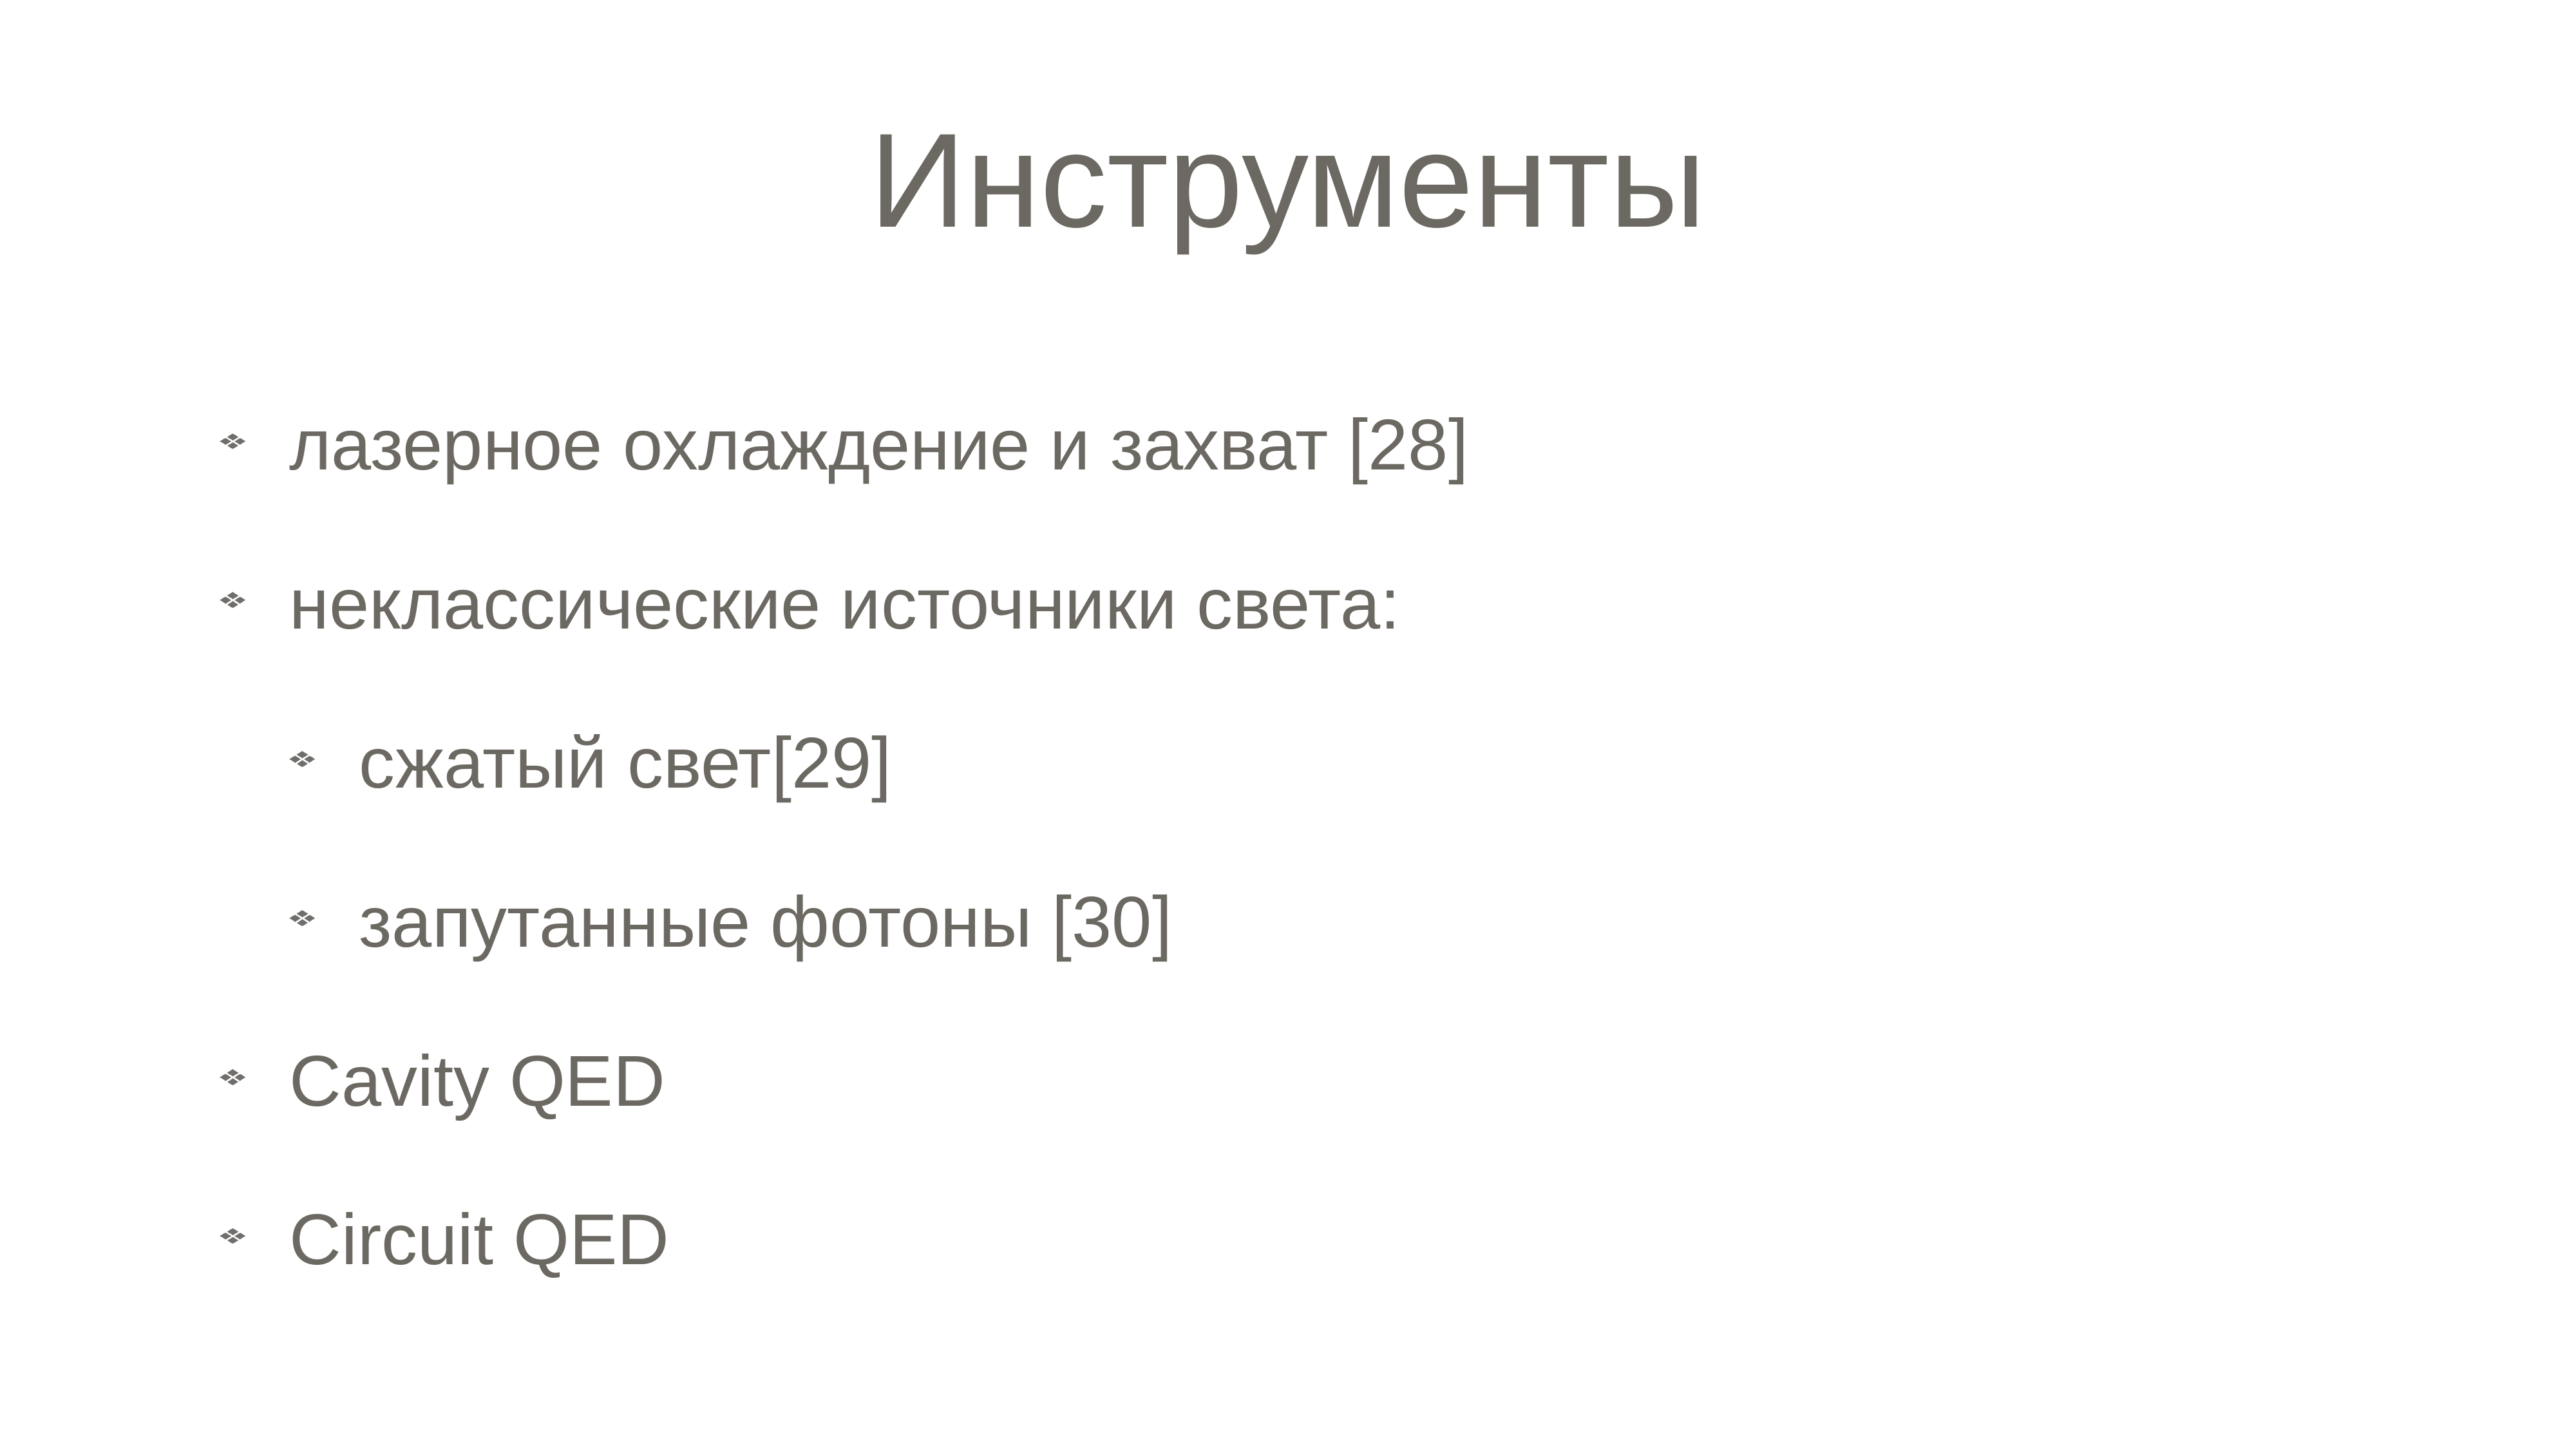

# Инструменты
лазерное охлаждение и захват [28]
неклассические источники света:
сжатый свет[29]
запутанные фотоны [30]
Cavity QED
Circuit QED